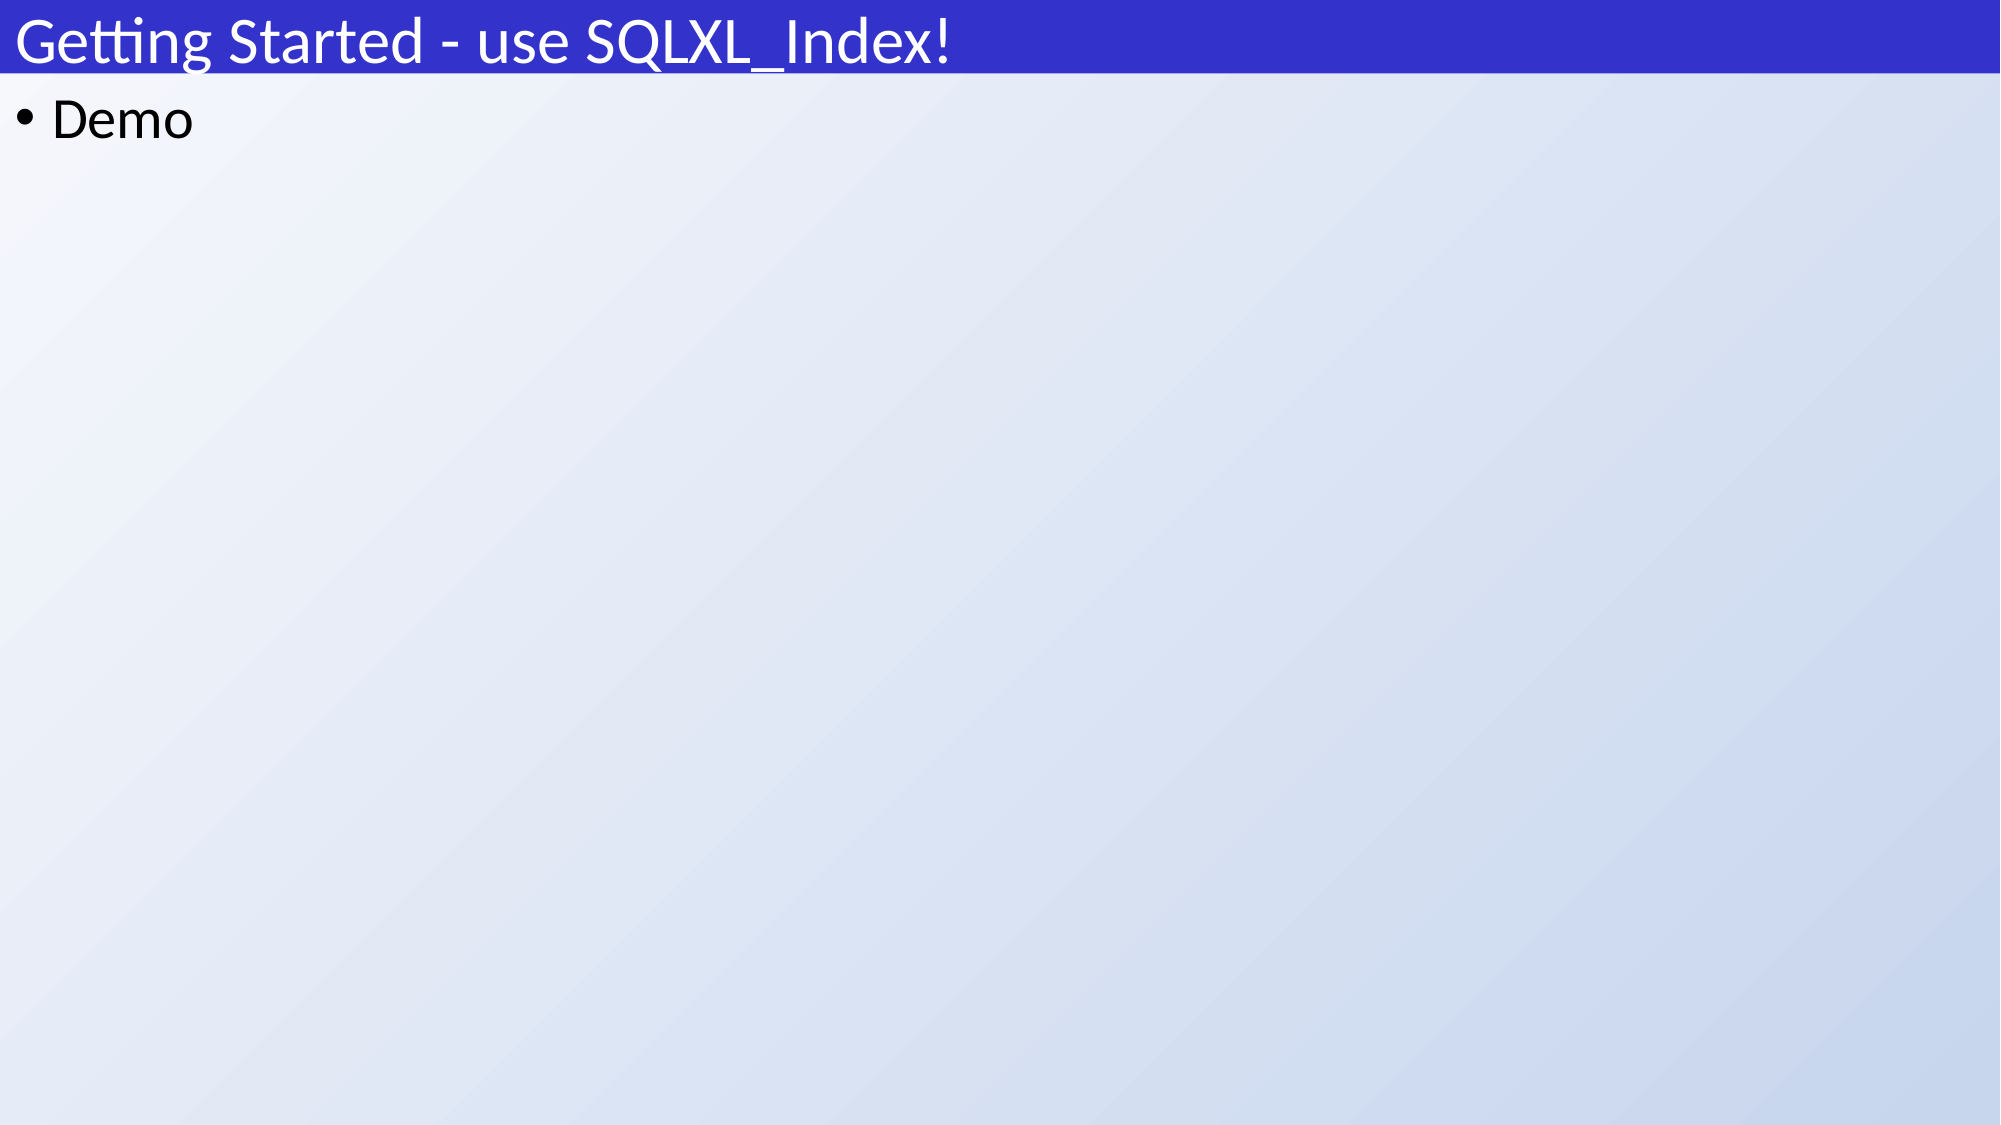

# Getting Started - use SQLXL_Index!
Demo